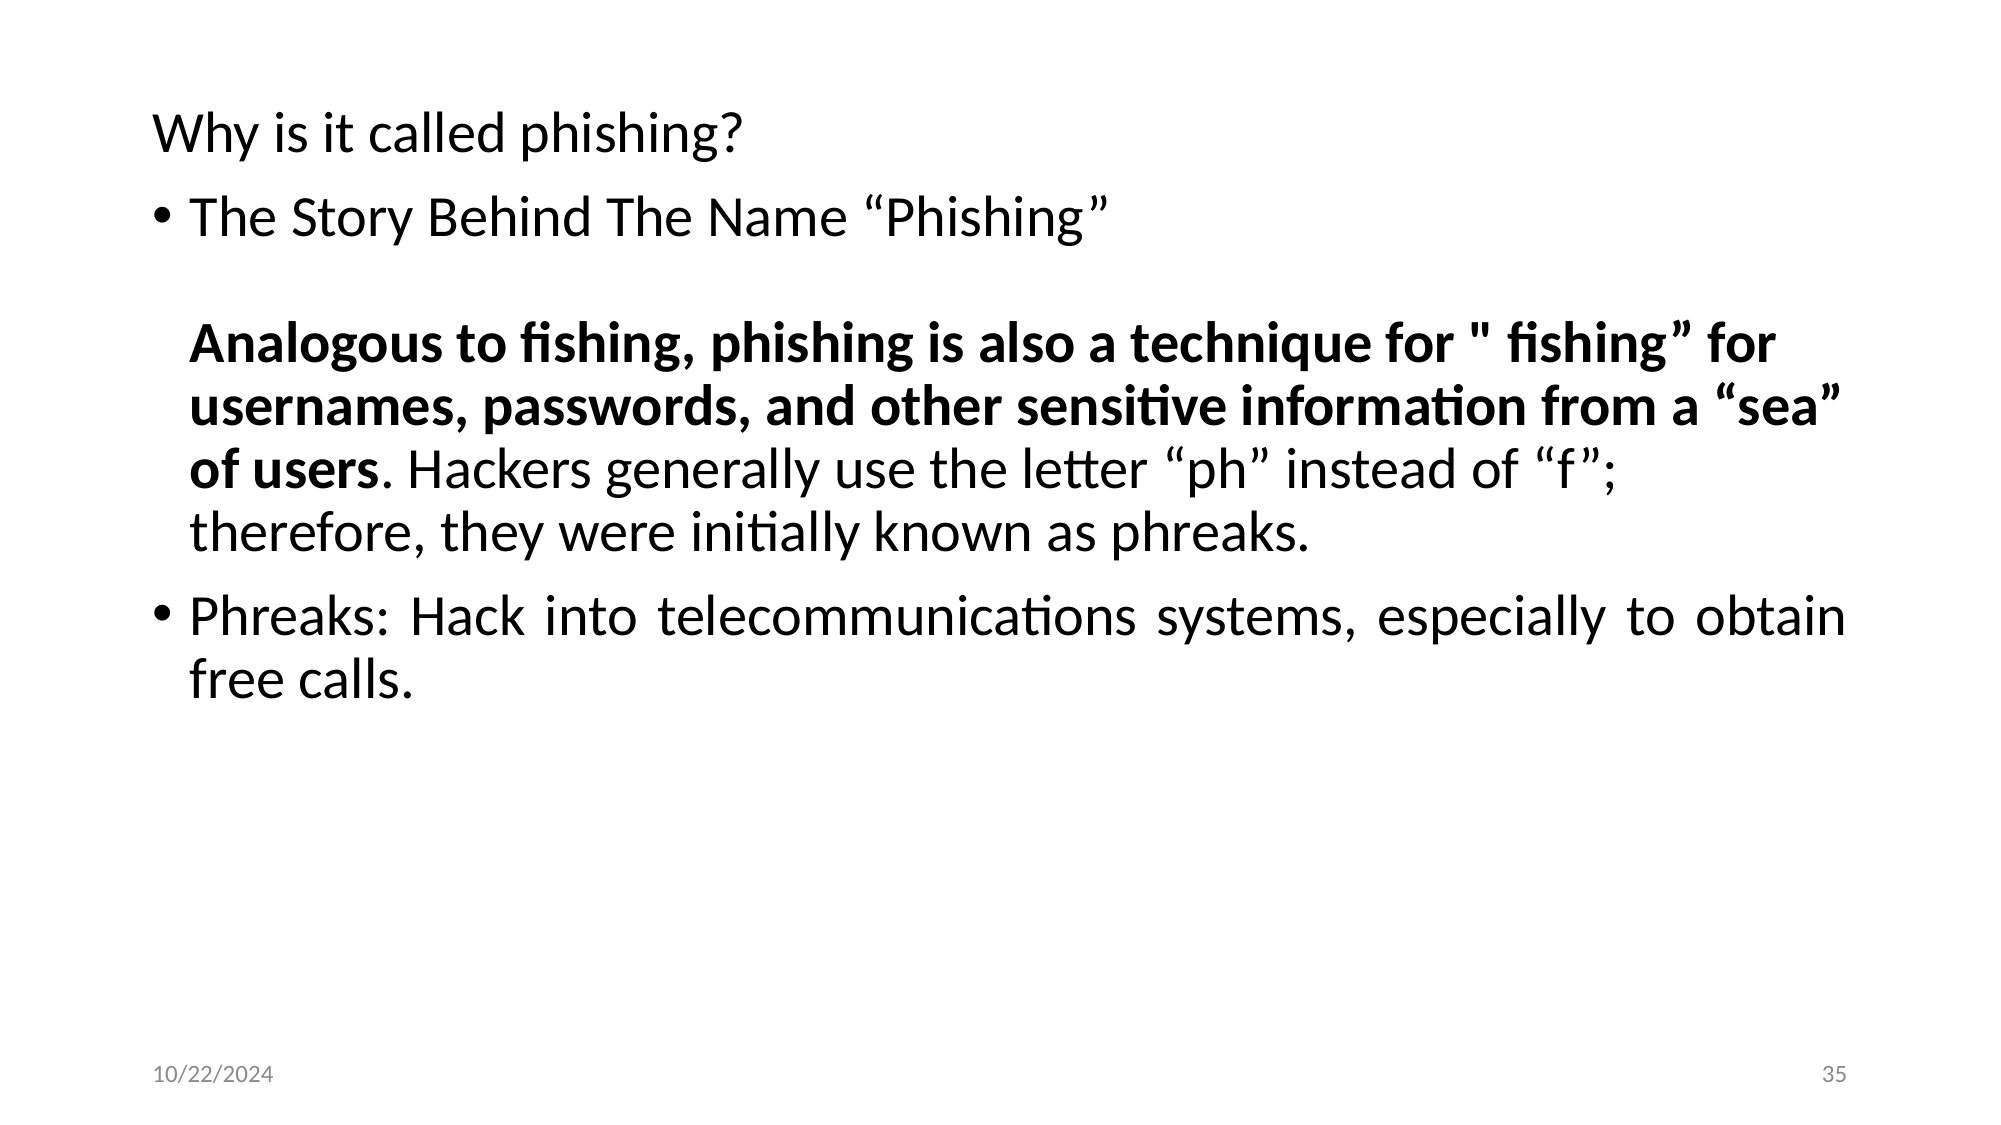

Why is it called phishing?
The Story Behind The Name “Phishing”
Analogous to fishing, phishing is also a technique for " fishing” for usernames, passwords, and other sensitive information from a “sea” of users. Hackers generally use the letter “ph” instead of “f”; therefore, they were initially known as phreaks.
Phreaks: Hack into telecommunications systems, especially to obtain free calls.
10/22/2024
35